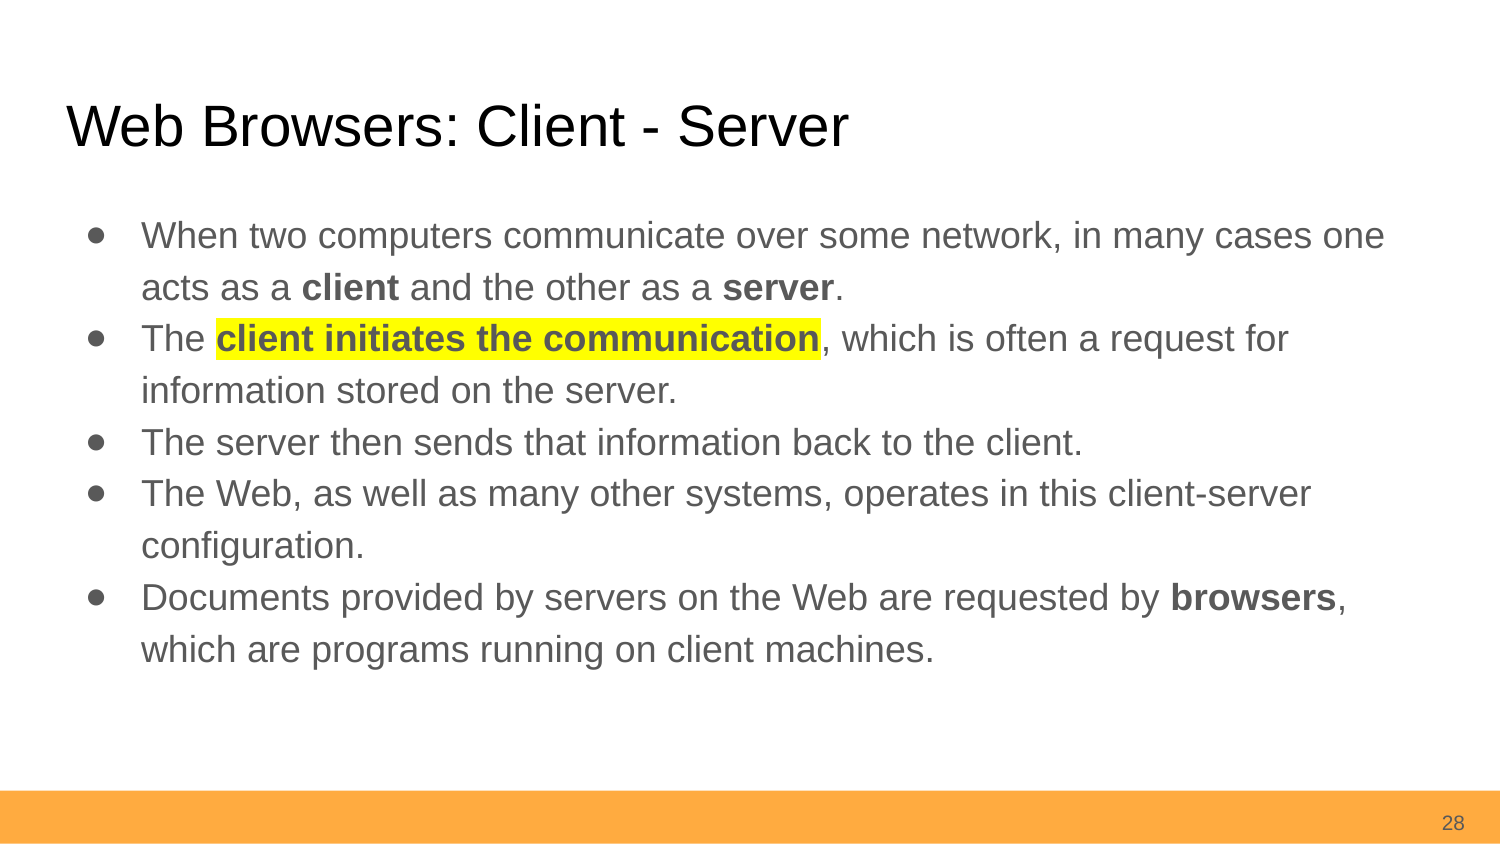

# Web Browsers: Client - Server
When two computers communicate over some network, in many cases one acts as a client and the other as a server.
The client initiates the communication, which is often a request for information stored on the server.
The server then sends that information back to the client.
The Web, as well as many other systems, operates in this client-server configuration.
Documents provided by servers on the Web are requested by browsers, which are programs running on client machines.
28